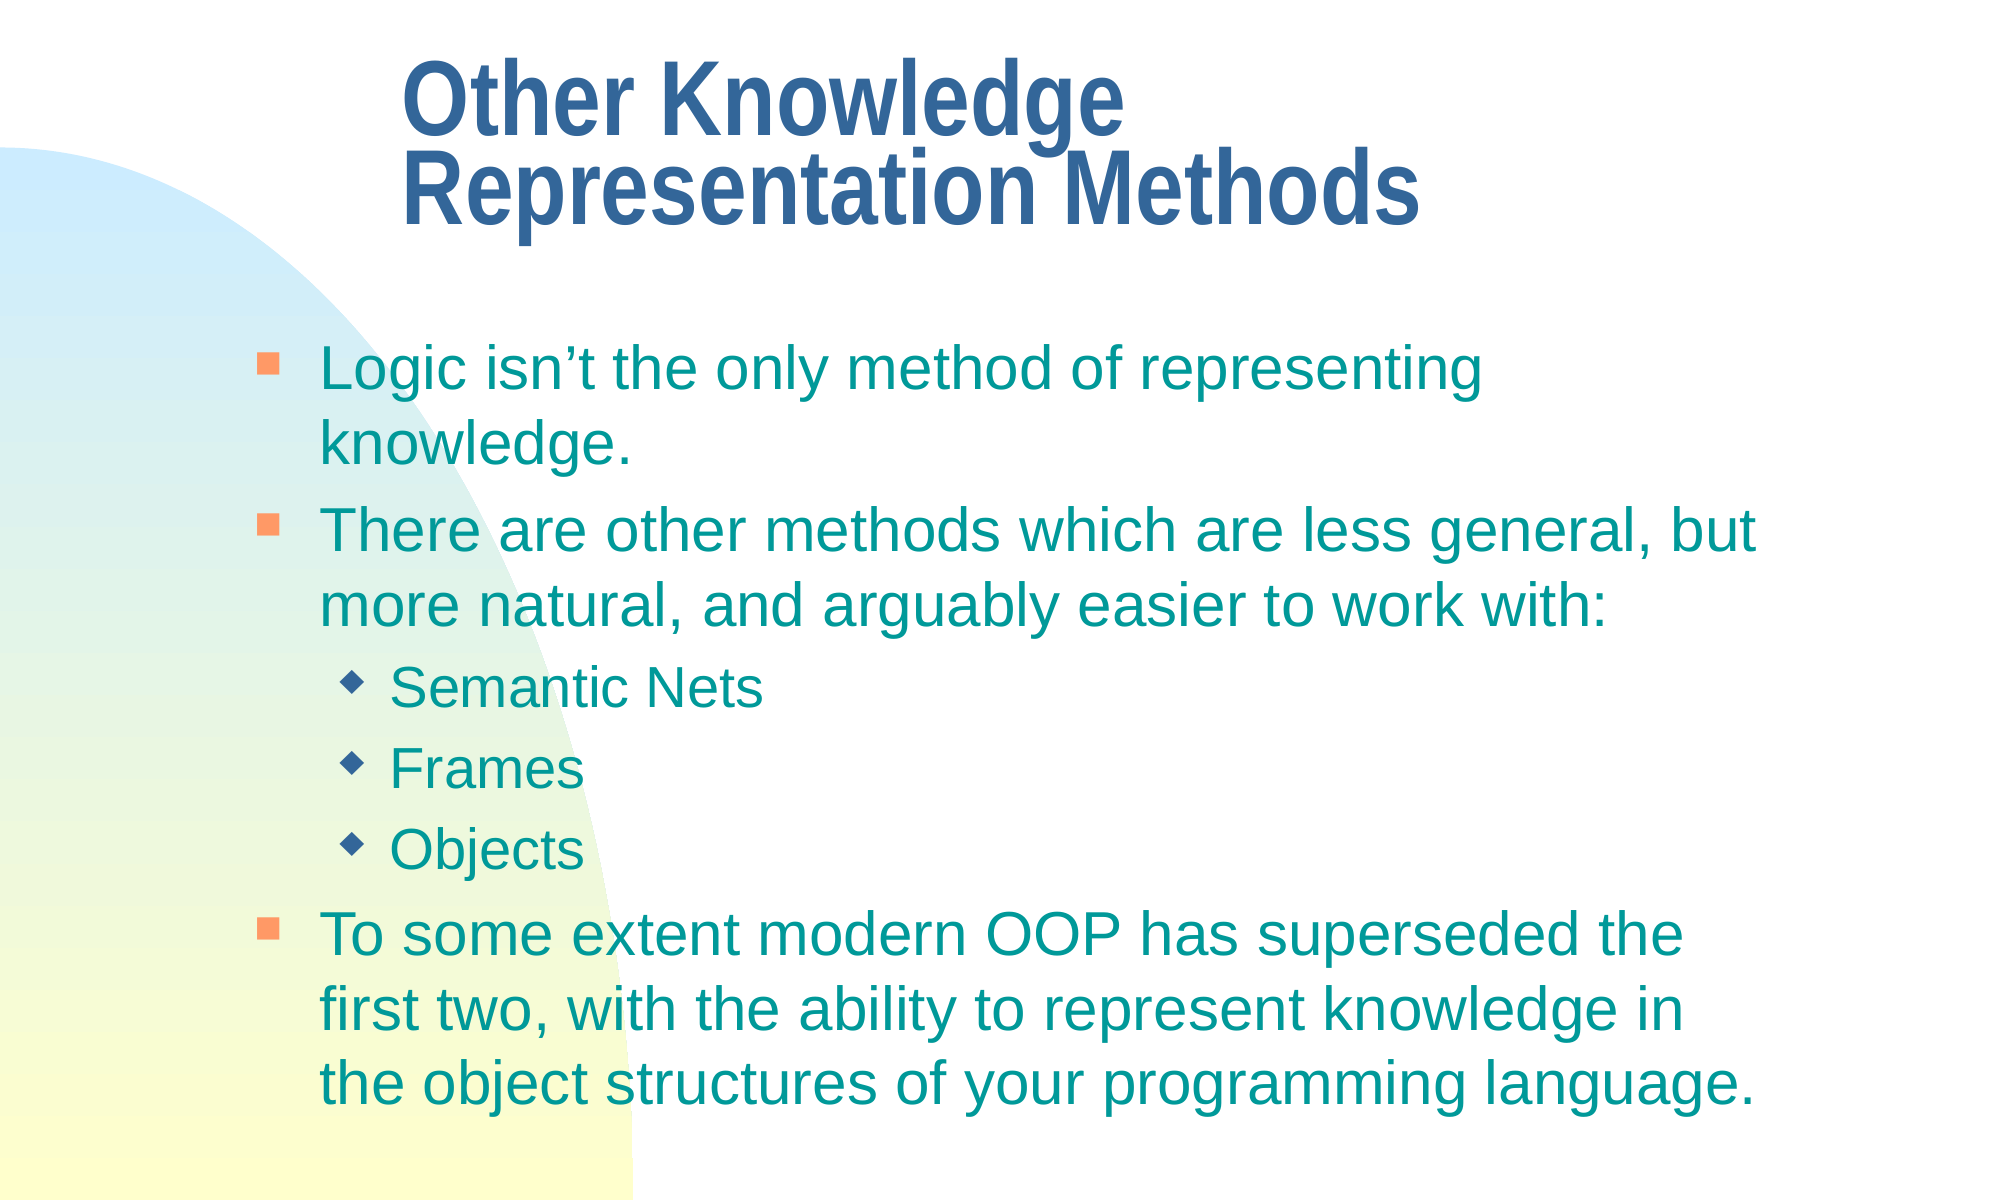

# Other Knowledge Representation Methods
Logic isn’t the only method of representing knowledge.
There are other methods which are less general, but more natural, and arguably easier to work with:
Semantic Nets
Frames
Objects
To some extent modern OOP has superseded the first two, with the ability to represent knowledge in the object structures of your programming language.